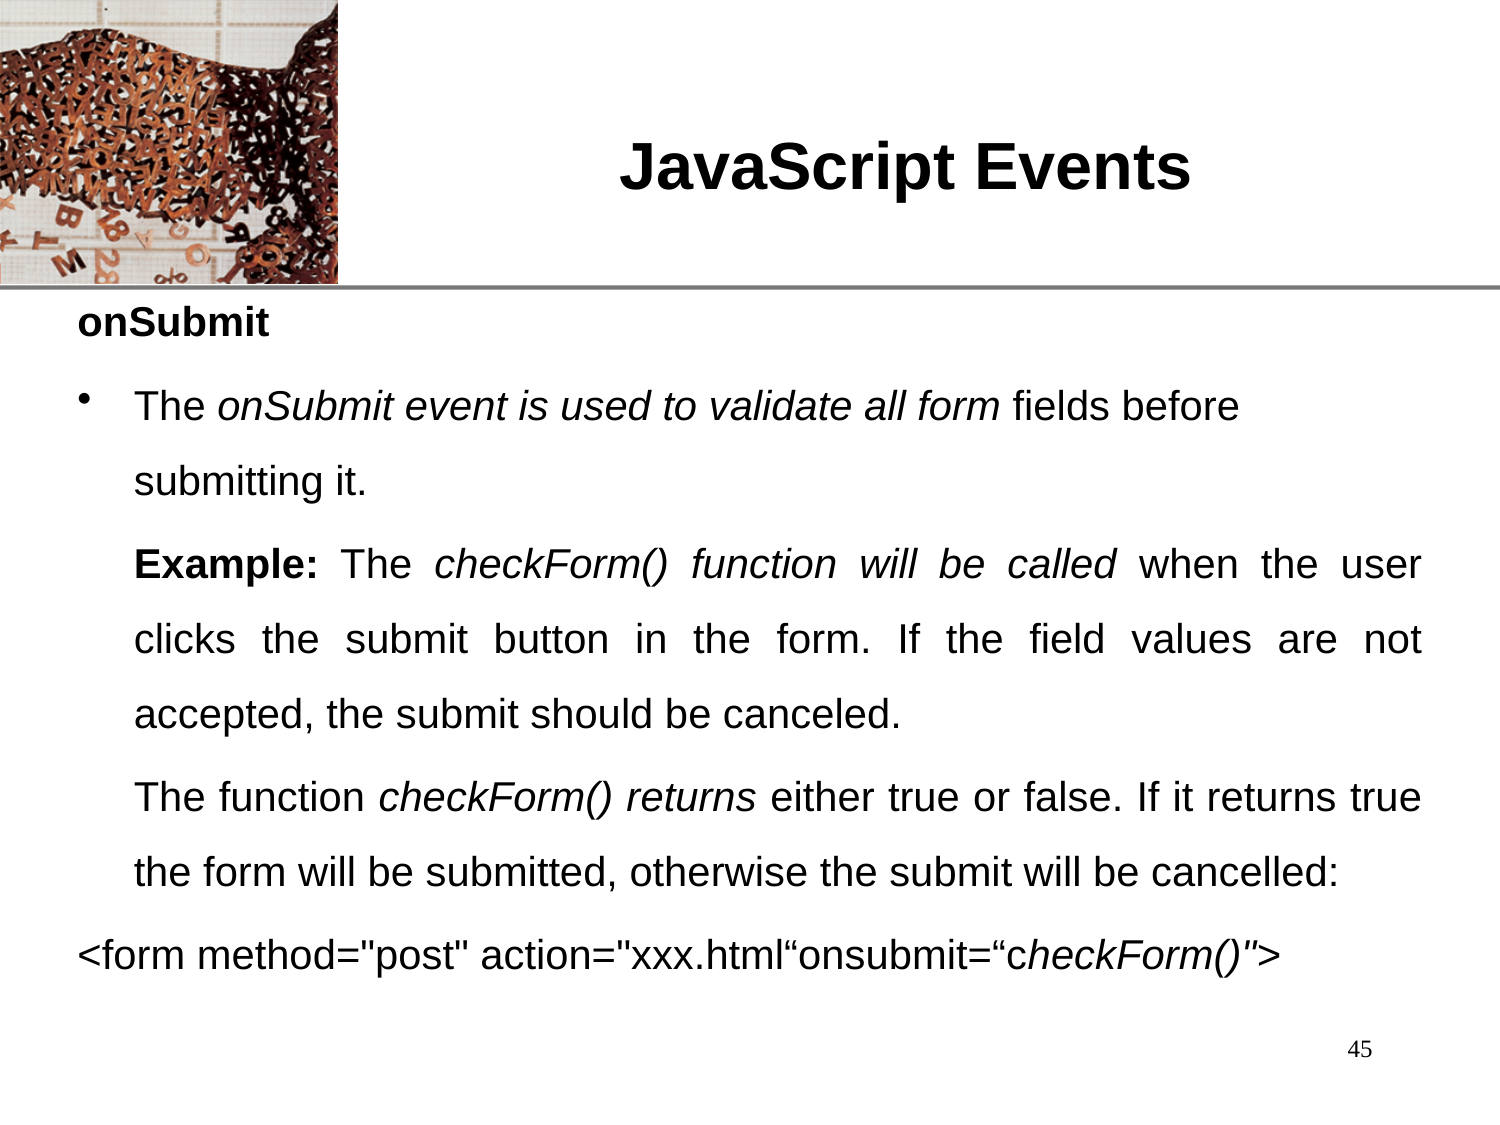

# JavaScript Events
onSubmit
The onSubmit event is used to validate all form fields before submitting it.
	Example: The checkForm() function will be called when the user clicks the submit button in the form. If the field values are not accepted, the submit should be canceled.
	The function checkForm() returns either true or false. If it returns true the form will be submitted, otherwise the submit will be cancelled:
<form method="post" action="xxx.html“onsubmit=“checkForm()">
45